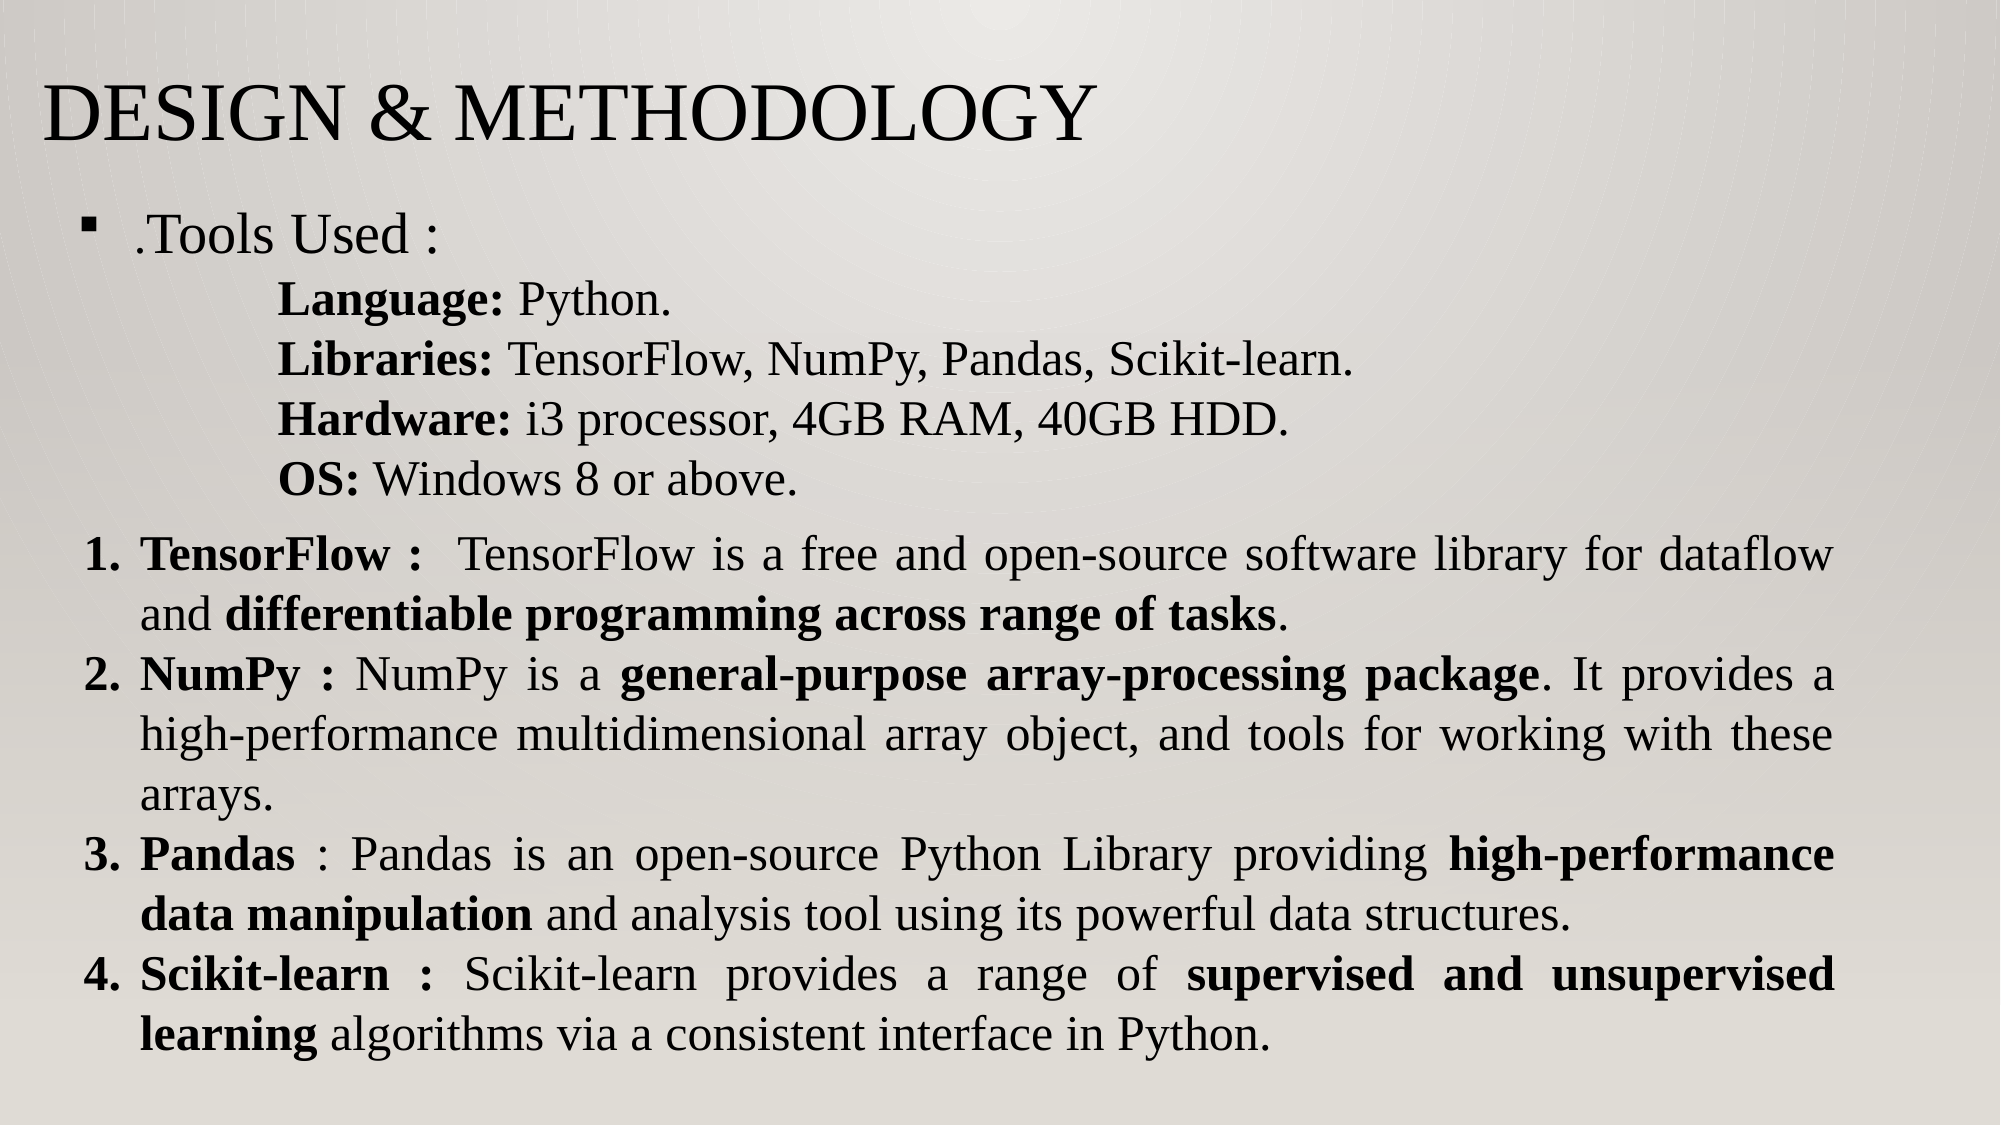

DESIGN & METHODOLOGY

.Tools Used :
                Language: Python.
                Libraries: TensorFlow, NumPy, Pandas, Scikit-learn.
                Hardware: i3 processor, 4GB RAM, 40GB HDD.
                OS: Windows 8 or above.

TensorFlow :  TensorFlow is a free and open-source software library for dataflow and differentiable programming across range of tasks.
NumPy : NumPy is a general-purpose array-processing package. It provides a high-performance multidimensional array object, and tools for working with these arrays.
Pandas : Pandas is an open-source Python Library providing high-performance data manipulation and analysis tool using its powerful data structures.
Scikit-learn : Scikit-learn provides a range of supervised and unsupervised learning algorithms via a consistent interface in Python.